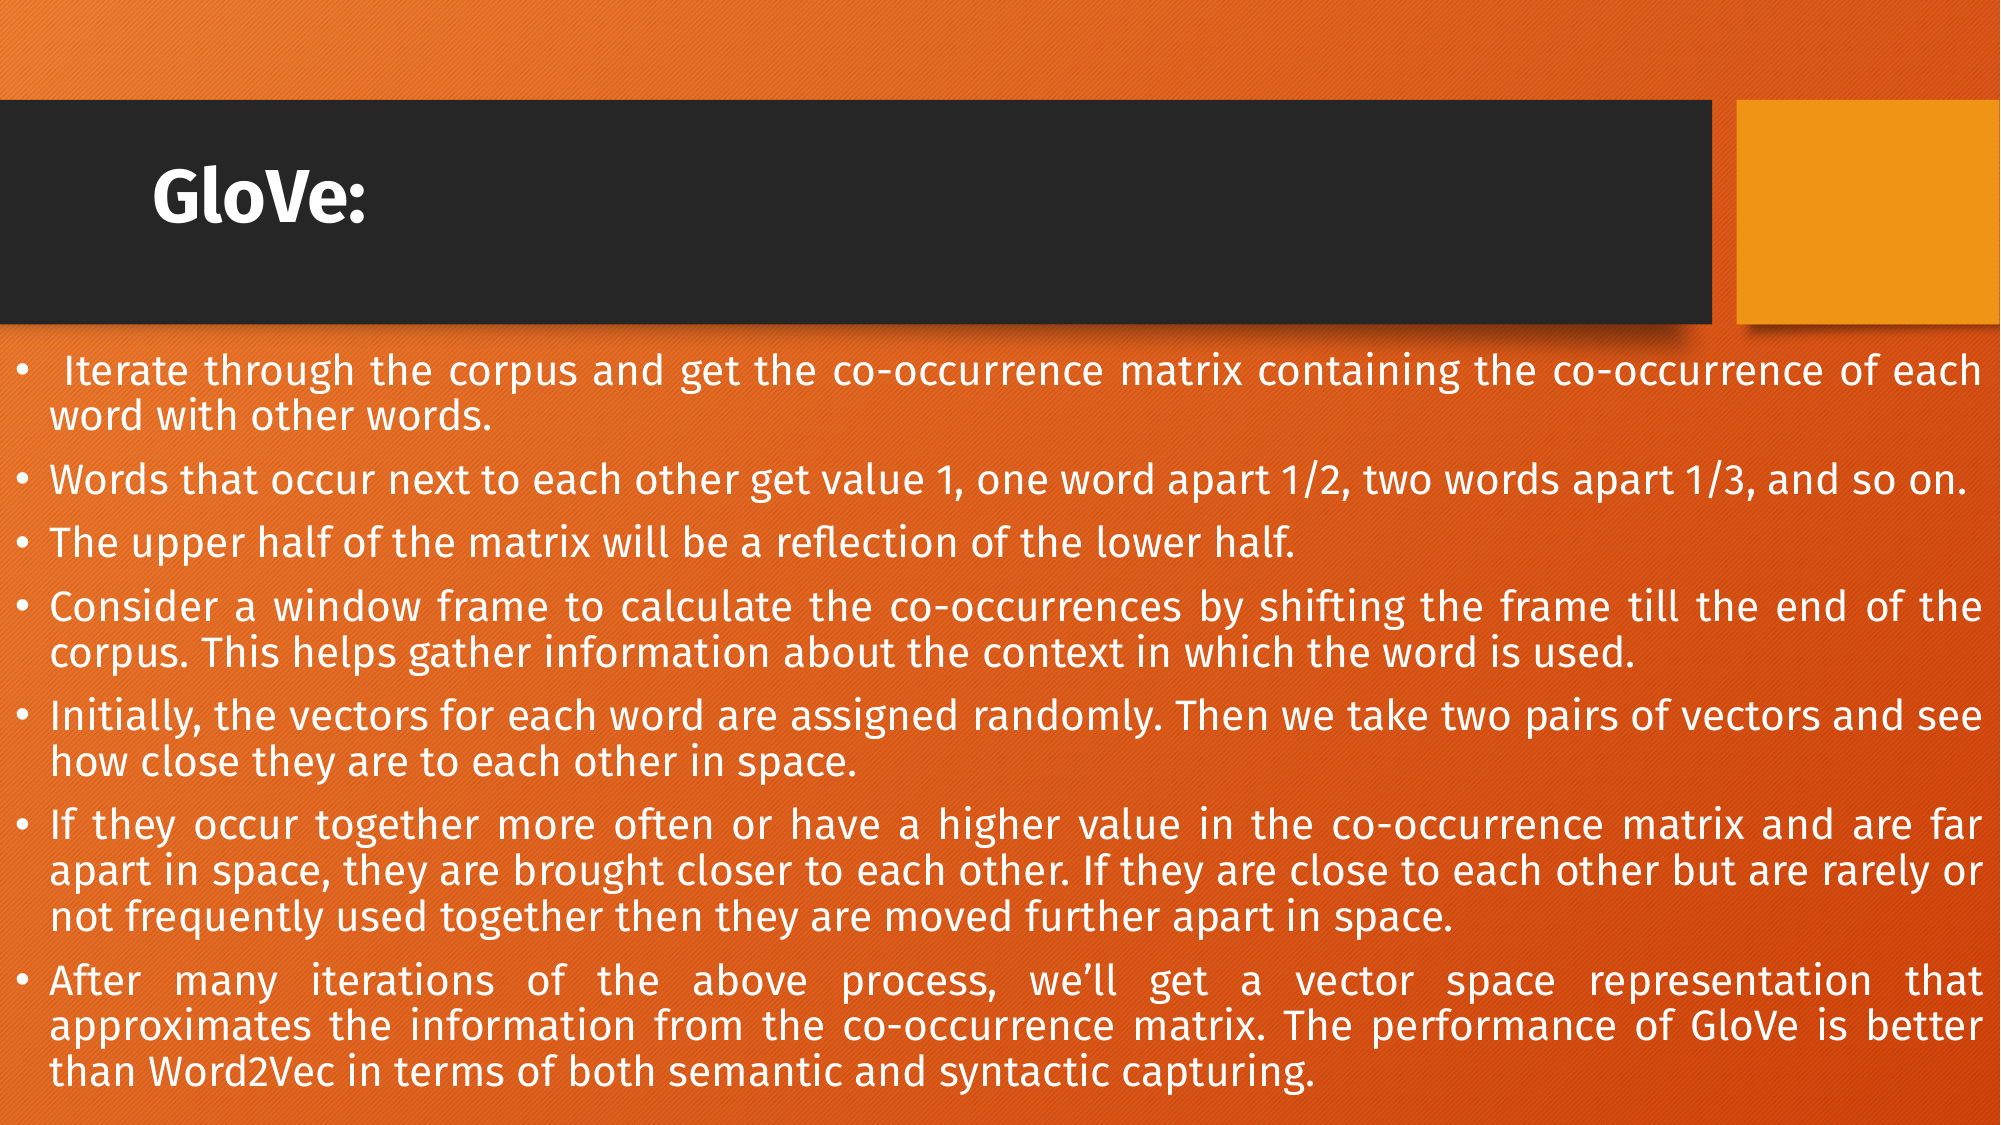

# GloVe:
 Iterate through the corpus and get the co-occurrence matrix containing the co-occurrence of each word with other words.
Words that occur next to each other get value 1, one word apart 1/2, two words apart 1/3, and so on.
The upper half of the matrix will be a reflection of the lower half.
Consider a window frame to calculate the co-occurrences by shifting the frame till the end of the corpus. This helps gather information about the context in which the word is used.
Initially, the vectors for each word are assigned randomly. Then we take two pairs of vectors and see how close they are to each other in space.
If they occur together more often or have a higher value in the co-occurrence matrix and are far apart in space, they are brought closer to each other. If they are close to each other but are rarely or not frequently used together then they are moved further apart in space.
After many iterations of the above process, we’ll get a vector space representation that approximates the information from the co-occurrence matrix. The performance of GloVe is better than Word2Vec in terms of both semantic and syntactic capturing.